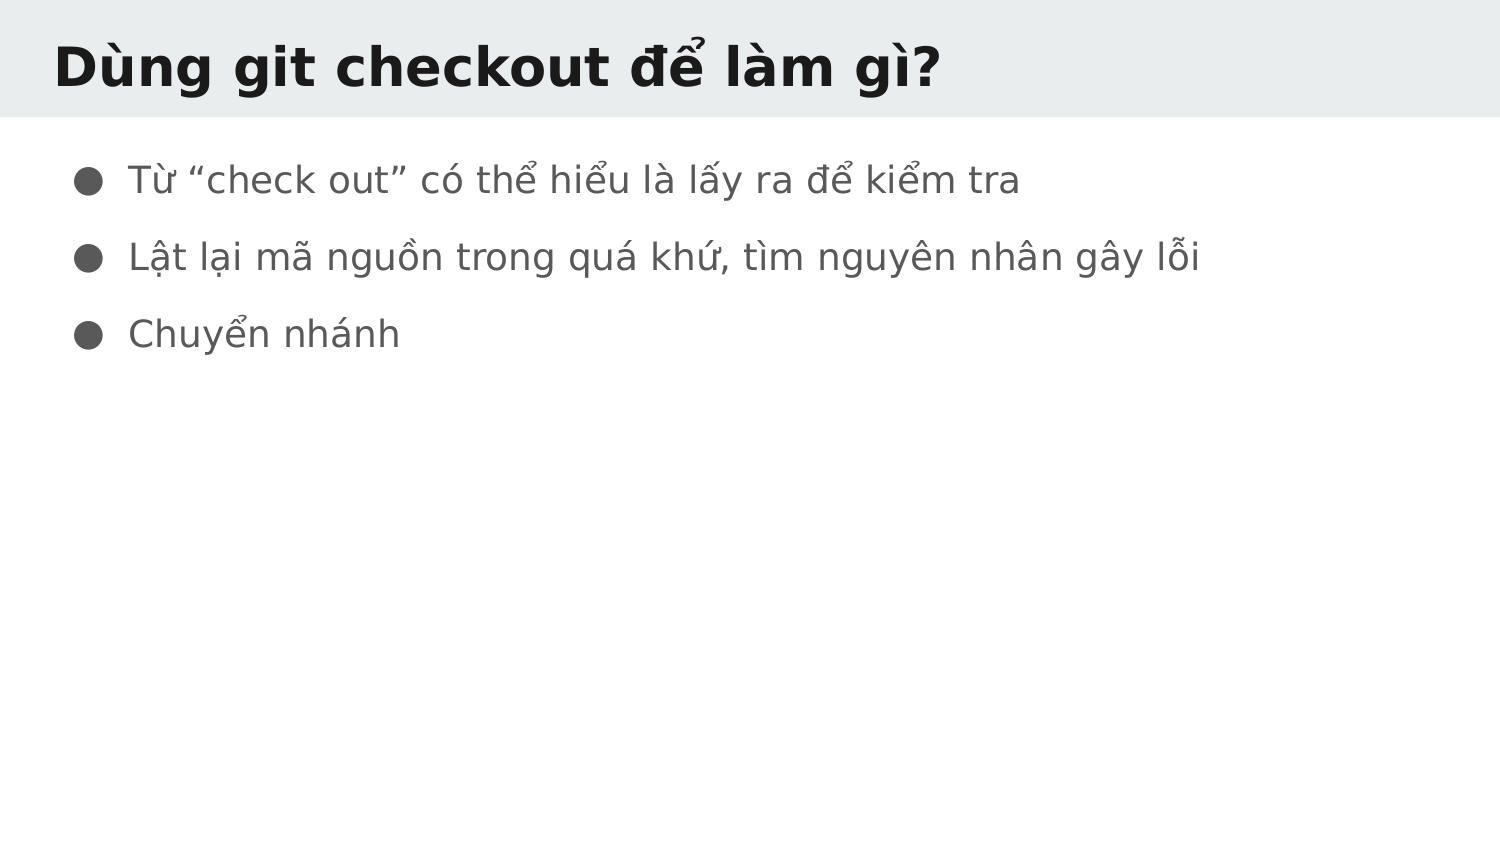

# Dùng git checkout để làm gì?
Từ “check out” có thể hiểu là lấy ra để kiểm tra
Lật lại mã nguồn trong quá khứ, tìm nguyên nhân gây lỗi
Chuyển nhánh